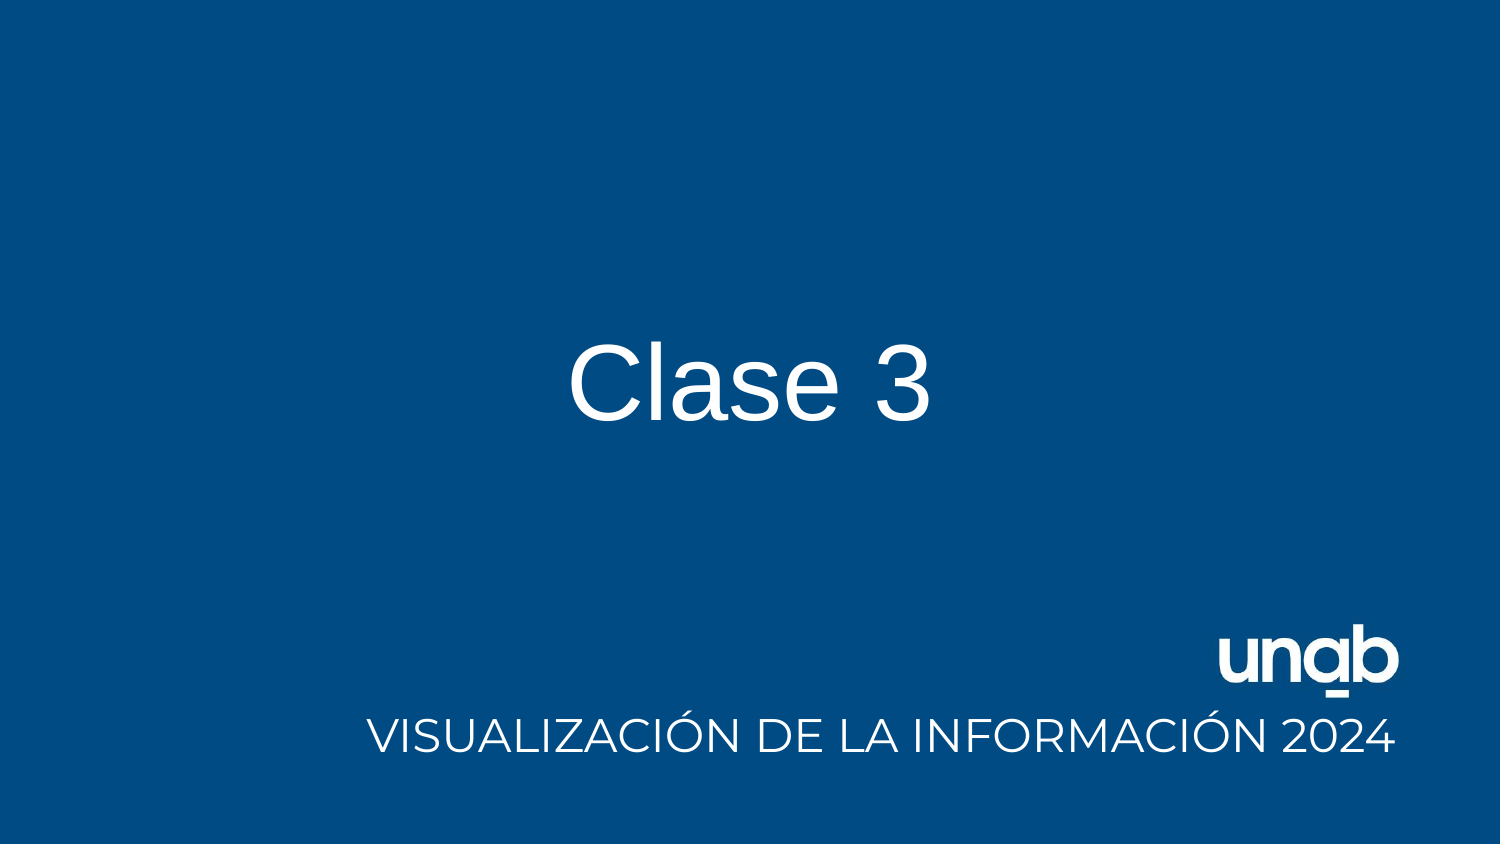

# Clase 3
VISUALIZACIÓN DE LA INFORMACIÓN 2024